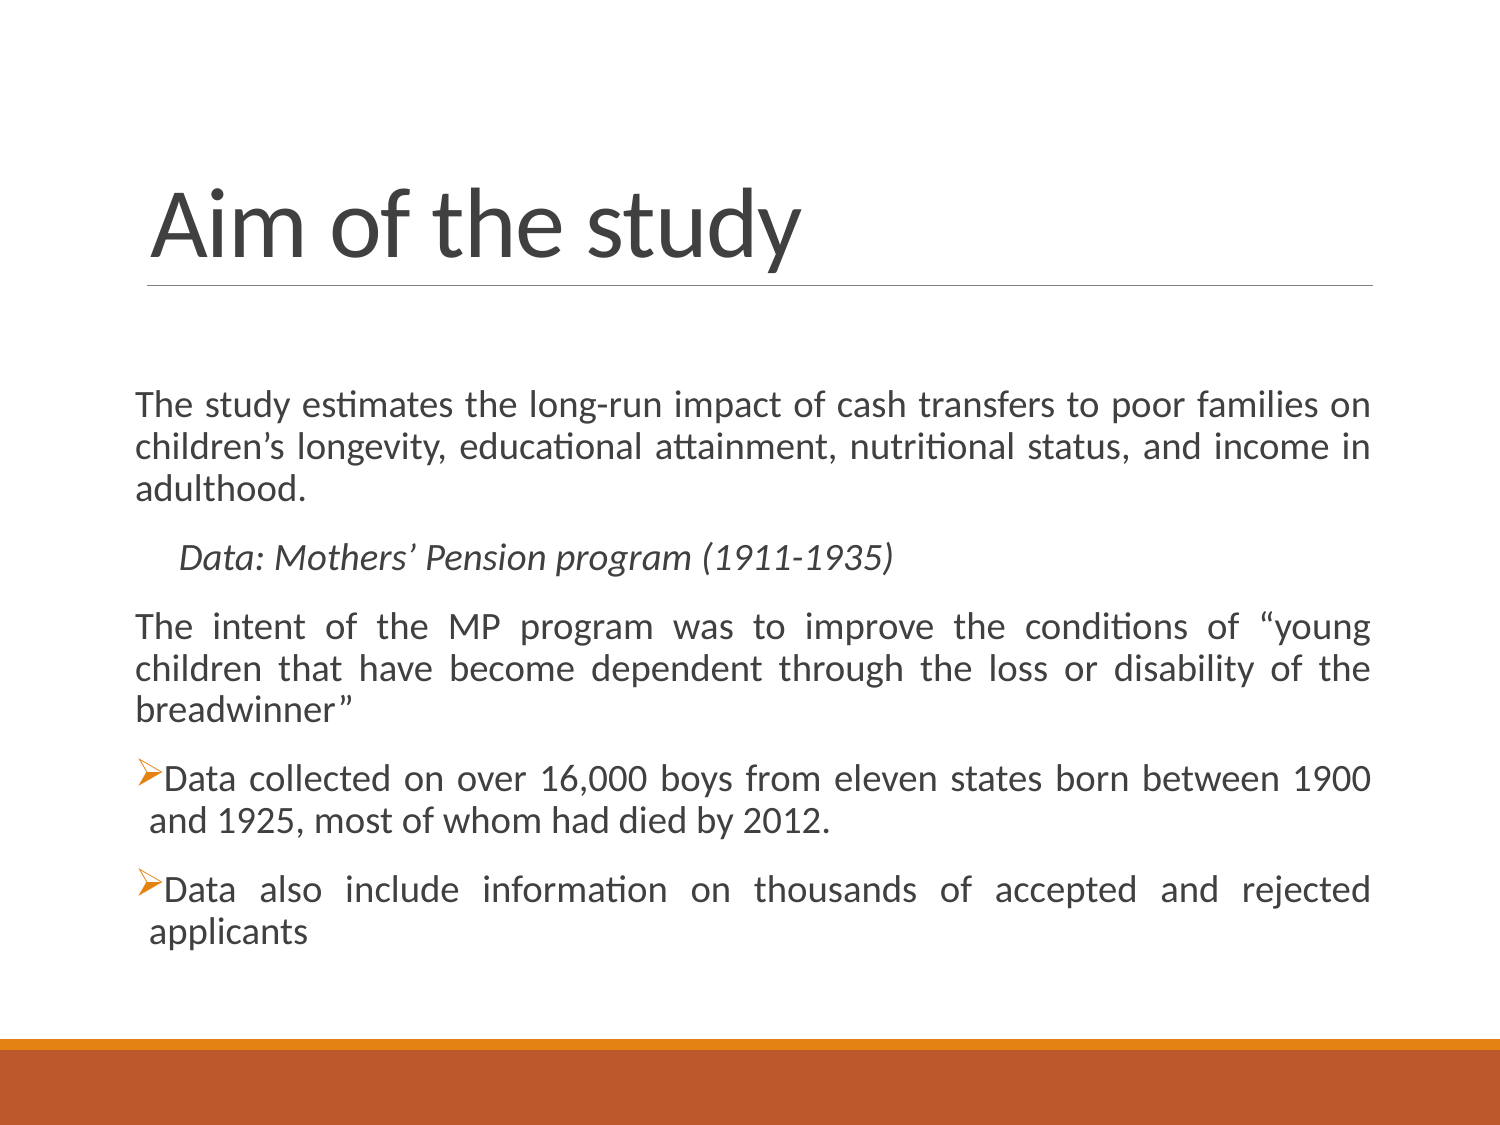

# Aim of the study

The study estimates the long-run impact of cash transfers to poor families on children’s longevity, educational attainment, nutritional status, and income in adulthood.
     Data: Mothers’ Pension program (1911-1935)
The intent of the MP program was to improve the conditions of “young children that have become dependent through the loss or disability of the breadwinner”
Data collected on over 16,000 boys from eleven states born between 1900 and 1925, most of whom had died by 2012.
Data also include information on thousands of accepted and rejected applicants